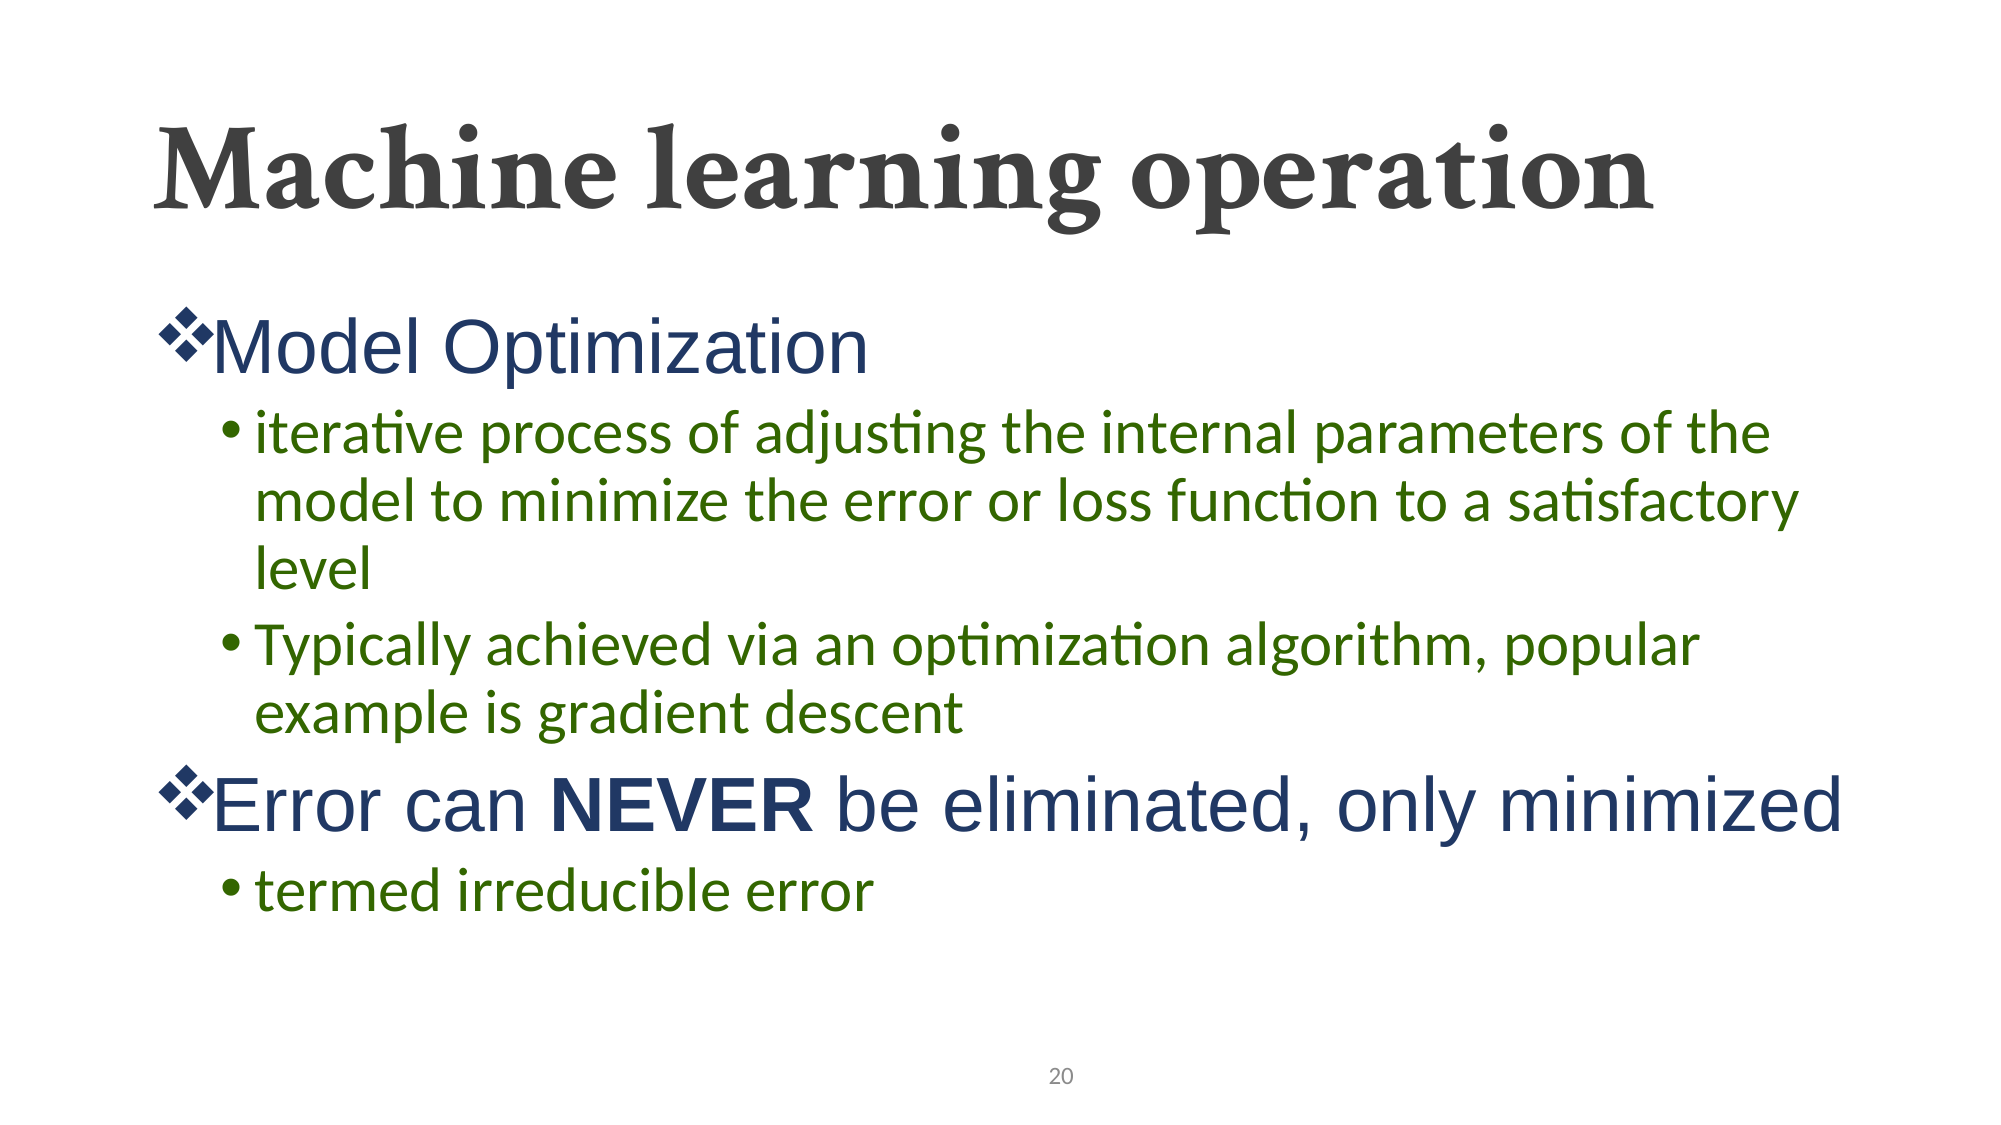

# Machine learning operation
Model Optimization
iterative process of adjusting the internal parameters of the model to minimize the error or loss function to a satisfactory level
Typically achieved via an optimization algorithm, popular example is gradient descent
Error can NEVER be eliminated, only minimized
termed irreducible error
20